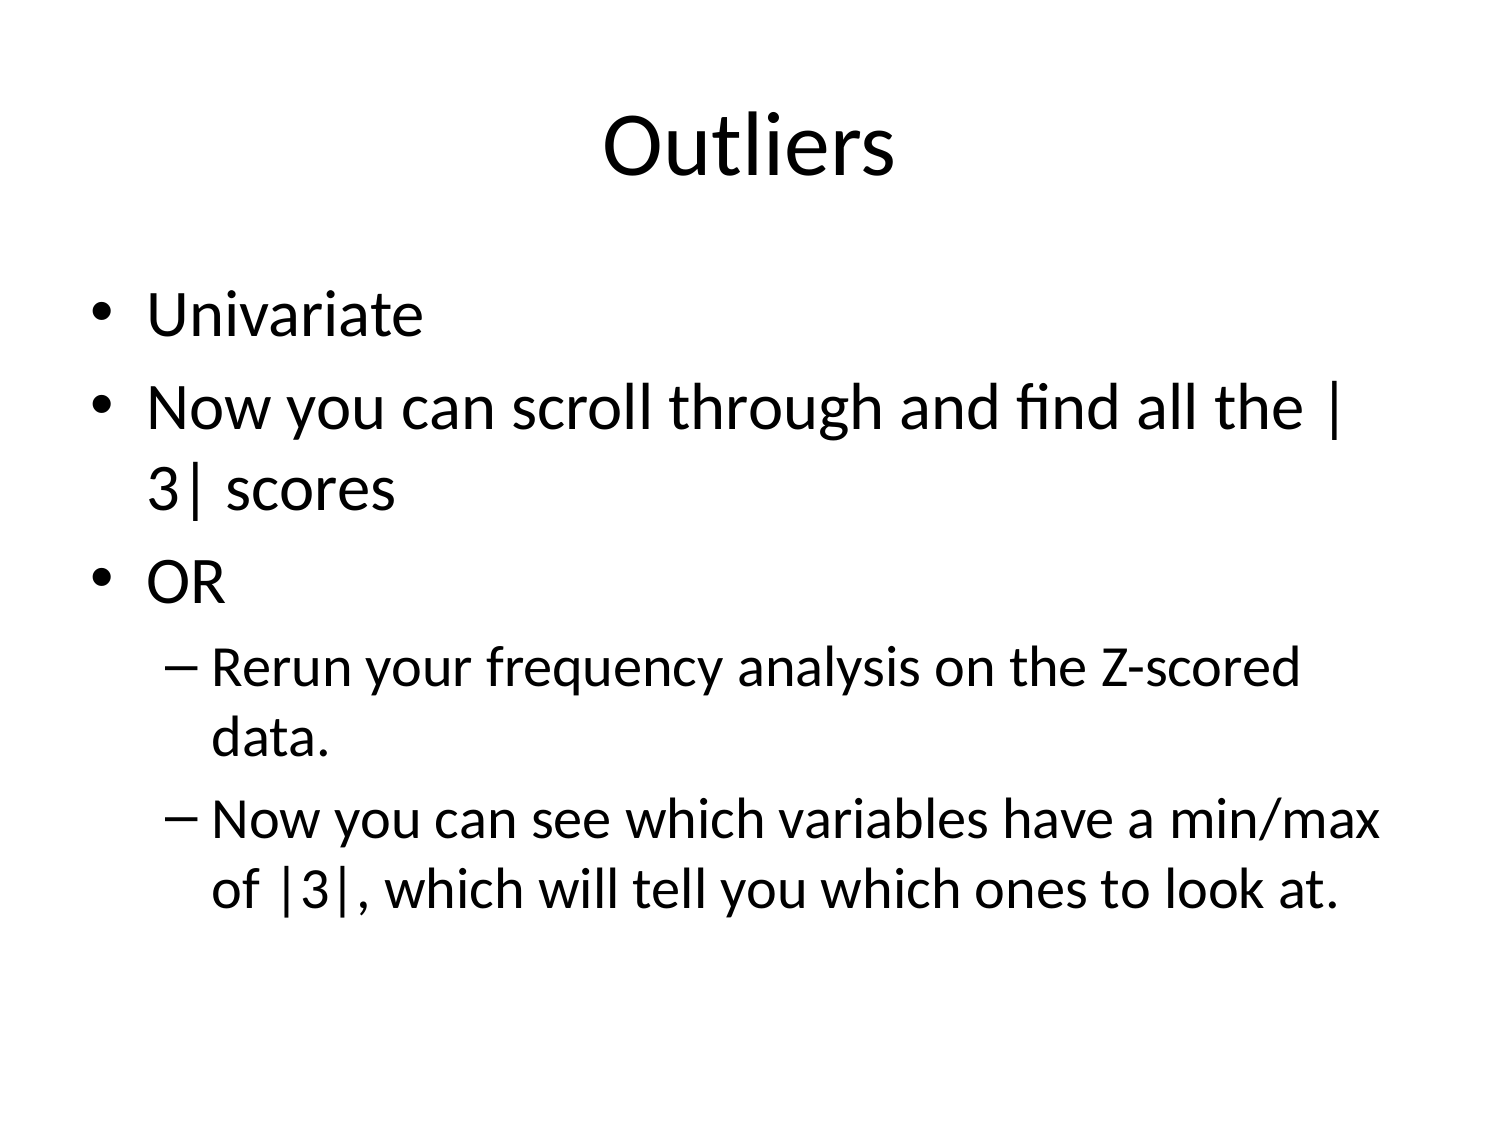

# Outliers
Univariate
Now you can scroll through and find all the |3| scores
OR
Rerun your frequency analysis on the Z-scored data.
Now you can see which variables have a min/max of |3|, which will tell you which ones to look at.